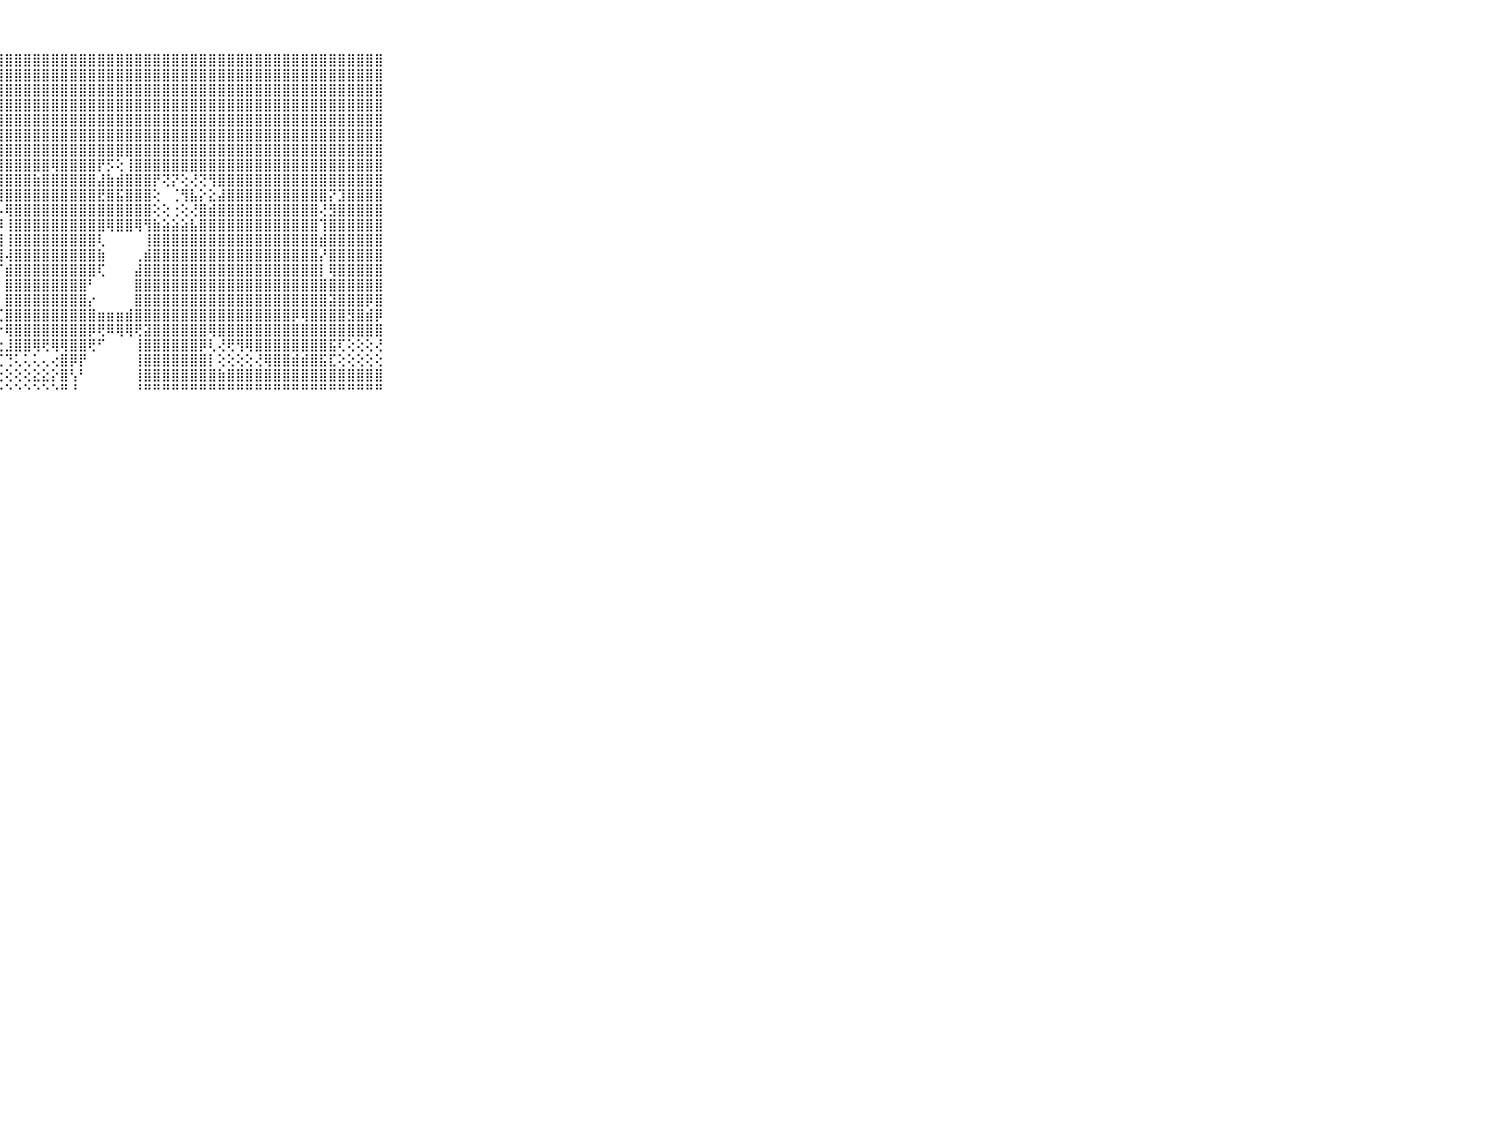

⠀⠀⠀⠀⠀⠀⠀⠀⠀⠀⠀⣿⣷⣿⣿⣿⣿⣿⣿⣿⣿⣿⣿⣿⣿⣿⣿⣿⣿⣿⣿⣿⣿⣿⣿⣿⣿⣿⣿⣿⣿⣿⣿⣿⣿⣿⣿⣿⣿⣿⣿⣿⣿⣿⣿⣿⣿⣿⣿⣿⣿⣿⣿⣿⣿⣿⣿⣿⣿⠀⠀⠀⠀⠀⠀⠀⠀⠀⠀⠀⠀
⠀⠀⠀⠀⠀⠀⠀⠀⠀⠀⠀⣿⣾⣷⣿⣾⣿⣿⣿⣿⣿⣿⣿⣿⣿⣿⣿⣿⣿⣿⣿⣿⣿⣿⣿⣿⣿⣿⣿⣿⣿⣿⣿⣿⣿⣿⣿⣿⣿⣿⣿⣿⣿⣿⣿⣿⣿⣿⣿⣿⣿⣿⣿⣿⣿⣿⣿⣿⣿⠀⠀⠀⠀⠀⠀⠀⠀⠀⠀⠀⠀
⠀⠀⠀⠀⠀⠀⠀⠀⠀⠀⠀⣿⣿⣿⣿⣿⣿⣿⣿⣿⣿⣿⣿⣿⣿⣿⣿⣿⣿⣿⣿⣿⣿⣿⣿⣿⣿⣿⣿⣿⣿⣿⣿⣿⣿⣿⣿⣿⣿⣿⣿⣿⣿⣿⣿⣿⣿⣿⣿⣿⣿⣿⣿⣿⣿⣿⣿⣿⣿⠀⠀⠀⠀⠀⠀⠀⠀⠀⠀⠀⠀
⠀⠀⠀⠀⠀⠀⠀⠀⠀⠀⠀⣿⣿⣿⣾⣿⣿⣿⣿⣿⣿⣿⣿⣿⣿⢿⣿⣿⣿⣿⣿⣿⣿⣿⣿⣿⣿⣿⣿⣿⣿⣿⣿⣿⣿⣿⣿⣿⣿⣿⣿⣿⣿⣿⣿⣿⣿⣿⣿⣿⣿⣿⣿⣿⣿⣿⣿⣿⣿⠀⠀⠀⠀⠀⠀⠀⠀⠀⠀⠀⠀
⠀⠀⠀⠀⠀⠀⠀⠀⠀⠀⠀⣿⣿⣿⣿⣿⣿⣿⣿⣿⣿⣿⣿⣿⣿⣿⣿⣿⣿⣿⣿⣿⣿⣿⣿⣿⣿⣿⣿⣿⣿⣿⣿⣿⣿⣿⣿⣿⣿⣿⣿⣿⣿⣿⣿⣿⣿⣿⣿⣿⣿⣿⣿⣿⣿⣿⣿⣿⣿⠀⠀⠀⠀⠀⠀⠀⠀⠀⠀⠀⠀
⠀⠀⠀⠀⠀⠀⠀⠀⠀⠀⠀⣿⣿⣿⣿⣿⣿⣿⣿⣿⣿⣿⣿⣿⣿⣿⣿⣿⣿⣿⣿⣿⣿⣿⣿⣿⣿⣿⣿⣿⣿⣿⣿⣿⣿⣿⣿⣿⣿⣿⣿⣿⣿⣿⣿⣿⣿⣿⣿⣿⣿⣿⣿⣿⣿⣿⣿⣿⣿⠀⠀⠀⠀⠀⠀⠀⠀⠀⠀⠀⠀
⠀⠀⠀⠀⠀⠀⠀⠀⠀⠀⠀⣿⣿⣿⣿⣿⣿⣿⣿⣿⣿⣿⣿⣿⣿⣿⣿⣿⣿⣿⣿⣿⣿⣿⣿⣿⣿⣿⣿⣿⣿⣿⣿⣿⣿⣿⣿⣿⣿⣿⣿⣿⣿⣿⣿⣿⣿⣿⣿⣿⣿⣿⣿⣿⣿⣿⣿⣿⣿⠀⠀⠀⠀⠀⠀⠀⠀⠀⠀⠀⠀
⠀⠀⠀⠀⠀⠀⠀⠀⠀⠀⠀⣿⣿⣿⣿⢿⡟⢏⢝⣕⣕⡕⢝⢟⢿⣿⣿⣿⣿⣿⣿⣿⣿⢿⣿⣿⣿⣿⡟⡫⢕⢸⣿⣿⣿⣿⣿⣿⣿⣿⣿⣿⣿⣿⣿⣿⣿⣿⣿⣿⣿⣿⣿⣿⣿⣿⣿⣿⣿⠀⠀⠀⠀⠀⠀⠀⠀⠀⠀⠀⠀
⠀⠀⠀⠀⠀⠀⠀⠀⠀⠀⠀⣿⣿⢟⢗⢳⢶⢷⢵⢴⢥⢌⢝⢳⣵⡜⢻⣿⣿⣿⣿⣷⣿⣿⣿⣿⣿⣿⣼⣷⣾⣿⣿⣿⡟⢝⡝⢕⢜⢝⢻⣿⣿⣿⣿⣿⣿⣿⣿⣿⣿⣿⣿⣿⣿⣿⣿⣿⣿⠀⠀⠀⠀⠀⠀⠀⠀⠀⠀⠀⠀
⠀⠀⠀⠀⠀⠀⠀⠀⠀⠀⠀⣿⢕⢕⢕⢕⢕⢕⢕⢕⢕⢕⢕⢕⢜⢻⣕⢹⣿⣿⣿⣿⣿⣿⣿⣿⣿⣿⣟⣿⣯⣿⣿⣿⢕⠀⢈⢻⣧⡕⣕⣼⣿⣿⣿⣿⣿⣿⣿⣿⣿⣿⣿⡝⣹⣿⣿⣿⣿⠀⠀⠀⠀⠀⠀⠀⠀⠀⠀⠀⠀
⠀⠀⠀⠀⠀⠀⠀⠀⠀⠀⠀⣿⣷⣷⣾⣷⣷⣷⣧⣵⣵⣕⣕⣕⣕⣕⣿⡧⢿⣿⣿⣿⣿⣿⣿⣿⣿⣿⣿⣿⣿⣿⣿⣿⢕⢕⢐⢕⢜⣿⣾⣿⣿⣿⣿⣿⣿⣿⣿⣿⣿⣿⢜⣻⣿⣿⣿⣿⣿⠀⠀⠀⠀⠀⠀⠀⠀⠀⠀⠀⠀
⠀⠀⠀⠀⠀⠀⠀⠀⠀⠀⠀⣿⣿⣿⣿⣿⣿⣿⣿⣿⣿⣿⣿⣿⣿⣿⣿⡿⢸⣿⣿⣿⣿⣿⣿⣿⣿⣿⣿⢿⣿⣿⢿⢻⣷⣵⣵⣵⣧⣿⣿⣿⣿⣿⣿⣿⣿⣿⣿⣿⣿⣿⢹⣿⣿⣿⣿⣿⣿⠀⠀⠀⠀⠀⠀⠀⠀⠀⠀⠀⠀
⠀⠀⠀⠀⠀⠀⠀⠀⠀⠀⠀⣿⣿⣿⣿⣿⣿⣿⣿⣿⣿⣿⣿⣿⣿⣿⣿⣿⢸⣿⣿⣿⣿⣿⣿⣿⣿⣿⢇⠀⠀⠀⠀⢸⣿⣿⣿⣿⣿⣿⣿⣿⣿⣿⣿⣿⣿⣿⣿⣿⣿⣿⣾⣿⣿⣿⣿⣿⣿⠀⠀⠀⠀⠀⠀⠀⠀⠀⠀⠀⠀
⠀⠀⠀⠀⠀⠀⠀⠀⠀⠀⠀⣿⣿⣿⣿⣿⣿⣿⣿⣿⣿⣿⣿⣿⣿⣿⣿⣿⢼⣿⣿⣿⣿⣿⣿⣿⣿⣿⣷⠀⠀⠀⢀⣾⣿⣿⣿⣿⣿⣿⣿⣿⣿⣿⣿⣿⣿⣿⣿⣿⣿⣿⡜⣿⣿⣿⣿⣿⣿⠀⠀⠀⠀⠀⠀⠀⠀⠀⠀⠀⠀
⠀⠀⠀⠀⠀⠀⠀⠀⠀⠀⠀⣿⣿⣿⣿⣿⣿⣿⣿⣿⣿⣿⣿⣿⣿⣿⣿⡏⣾⣿⣿⣿⣿⣿⣿⣿⣿⣿⢏⠀⠀⠀⣼⣿⣿⣿⣿⣿⣿⣿⣿⣿⣿⣿⣿⣿⣿⣿⣿⣿⣿⣿⡇⢿⣿⣿⣿⣿⣿⠀⠀⠀⠀⠀⠀⠀⠀⠀⠀⠀⠀
⠀⠀⠀⠀⠀⠀⠀⠀⠀⠀⠀⣿⣿⣿⣿⣿⣿⣿⣿⣿⣿⣿⣿⣿⣿⣿⣿⡇⣿⣿⣿⣿⣿⣿⣿⣿⣿⠃⠀⠀⠀⠀⣿⣿⣿⣿⣿⣿⣿⣿⣿⣿⣿⣿⣿⣿⣿⣿⣿⣿⣿⣿⣿⣿⣿⣿⣿⣿⣿⠀⠀⠀⠀⠀⠀⠀⠀⠀⠀⠀⠀
⠀⠀⠀⠀⠀⠀⠀⠀⠀⠀⠀⣿⣿⣿⣿⣿⣿⣿⣿⣿⣿⣿⣿⣿⣿⣿⣿⡇⣿⣿⣿⣿⣿⣿⣿⣿⣿⡔⠀⠀⠀⠀⣿⣿⣿⣿⣿⣿⣿⣿⣿⣿⣿⣿⣿⣿⣿⣿⣿⣿⣿⣿⣿⣽⣿⣿⣿⡿⣿⠀⠀⠀⠀⠀⠀⠀⠀⠀⠀⠀⠀
⠀⠀⠀⠀⠀⠀⠀⠀⠀⠀⠀⣿⣿⣿⣿⣿⣿⣿⣿⣿⣿⣿⣿⣿⣿⣿⣿⣏⣿⣿⣿⣿⣿⣿⣿⣿⣿⣿⣶⣶⣶⣾⣿⣿⣿⣿⣿⣿⣿⣿⣿⣿⣿⣿⣿⣿⣿⣿⣿⡿⢿⣿⣿⣿⣿⣻⣿⣾⡿⠀⠀⠀⠀⠀⠀⠀⠀⠀⠀⠀⠀
⠀⠀⠀⠀⠀⠀⠀⠀⠀⠀⠀⣿⣿⣿⣿⣿⣿⣿⣿⣿⣿⣿⣿⣿⣿⣿⣿⡗⢿⣿⣿⣿⣿⣿⣿⣿⣿⡿⢟⠿⢿⢿⢟⣽⣿⣿⣿⣿⣿⣿⢿⣿⣿⣿⣿⣿⣿⣿⣿⣿⣿⣿⣿⣿⣿⣿⣿⣿⣿⠀⠀⠀⠀⠀⠀⠀⠀⠀⠀⠀⠀
⠀⠀⠀⠀⠀⠀⠀⠀⠀⠀⠀⣟⣿⣿⣿⣟⣽⣝⣹⣽⣿⣿⣿⢟⣟⡟⢇⢕⣸⣿⣿⢿⢟⢿⢿⣿⣿⢟⠋⠀⠀⠀⢸⣿⣿⣿⣿⣿⣿⡿⢇⢜⢟⢻⢿⣿⣿⣿⣿⣿⣿⣿⣿⣯⢏⢕⢕⢕⢜⠀⠀⠀⠀⠀⠀⠀⠀⠀⠀⠀⠀
⠀⠀⠀⠀⠀⠀⠀⠀⠀⠀⠀⣿⣿⣿⣿⣿⣿⣿⣿⣿⣾⡿⢿⠿⢟⠛⢛⢋⢙⢅⢅⢅⢄⢔⣿⡿⡟⠀⠀⠀⠀⠀⢸⣿⣿⣿⣿⣿⣿⣿⡇⢕⢕⢕⢕⢜⢿⣿⣿⣾⣾⣿⣯⣏⢕⢕⢕⢕⢕⠀⠀⠀⠀⠀⠀⠀⠀⠀⠀⠀⠀
⠀⠀⠀⠀⠀⠀⠀⠀⠀⠀⠀⠟⠟⠛⠛⢙⢝⢝⢕⢕⢔⢕⢕⢕⢕⢕⣱⢕⢕⢕⢕⣕⣕⡕⣿⢣⠃⠀⠀⠀⠀⠀⢸⣿⣿⣿⣿⣿⣿⣿⣿⣷⣿⣿⣿⣿⣿⣿⣿⣿⣿⣿⣿⣿⣿⣿⣿⣿⣿⠀⠀⠀⠀⠀⠀⠀⠀⠀⠀⠀⠀
⠀⠀⠀⠀⠀⠀⠀⠀⠀⠀⠀⠀⠑⠑⠑⠑⠑⠑⠑⠑⠑⠑⠑⠑⠑⠑⠑⠑⠑⠑⠑⠑⠑⠑⠛⠘⠀⠀⠀⠀⠀⠀⠘⠛⠛⠛⠛⠛⠛⠛⠛⠛⠛⠛⠛⠛⠛⠛⠛⠛⠛⠛⠛⠛⠛⠛⠛⠛⠛⠀⠀⠀⠀⠀⠀⠀⠀⠀⠀⠀⠀